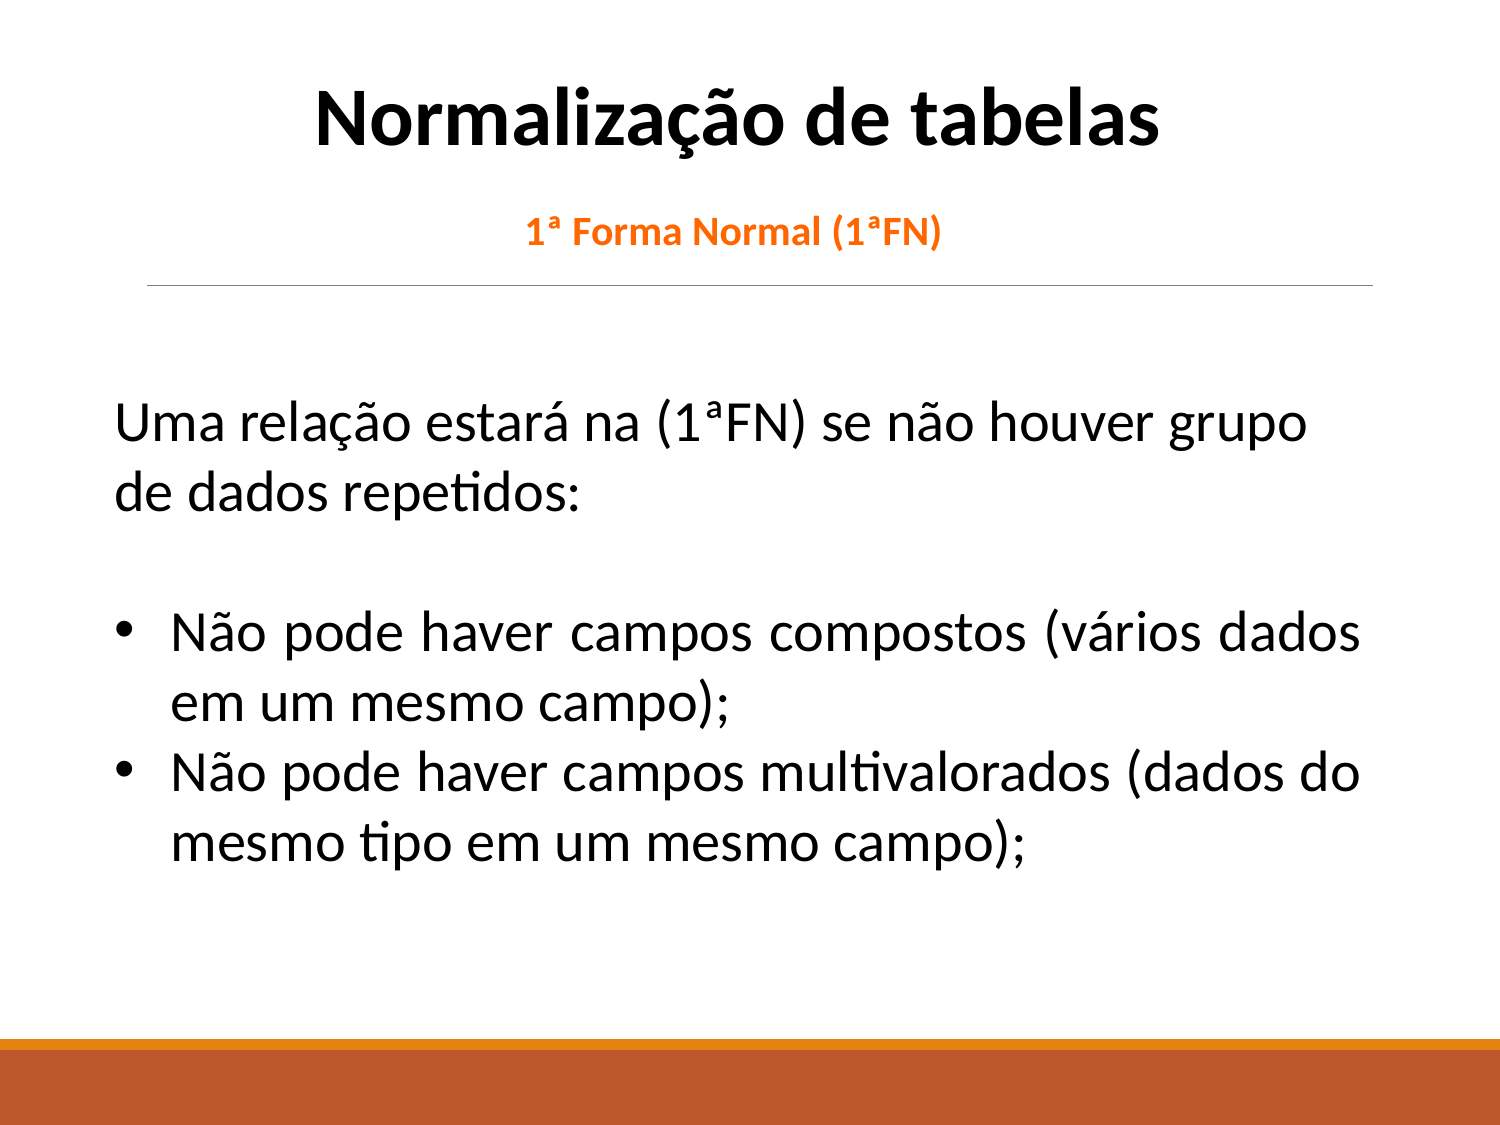

Normalização de tabelas
1ª Forma Normal (1ªFN)
Uma relação estará na (1ªFN) se não houver grupo de dados repetidos:

Não pode haver campos compostos (vários dados em um mesmo campo);
Não pode haver campos multivalorados (dados do mesmo tipo em um mesmo campo);